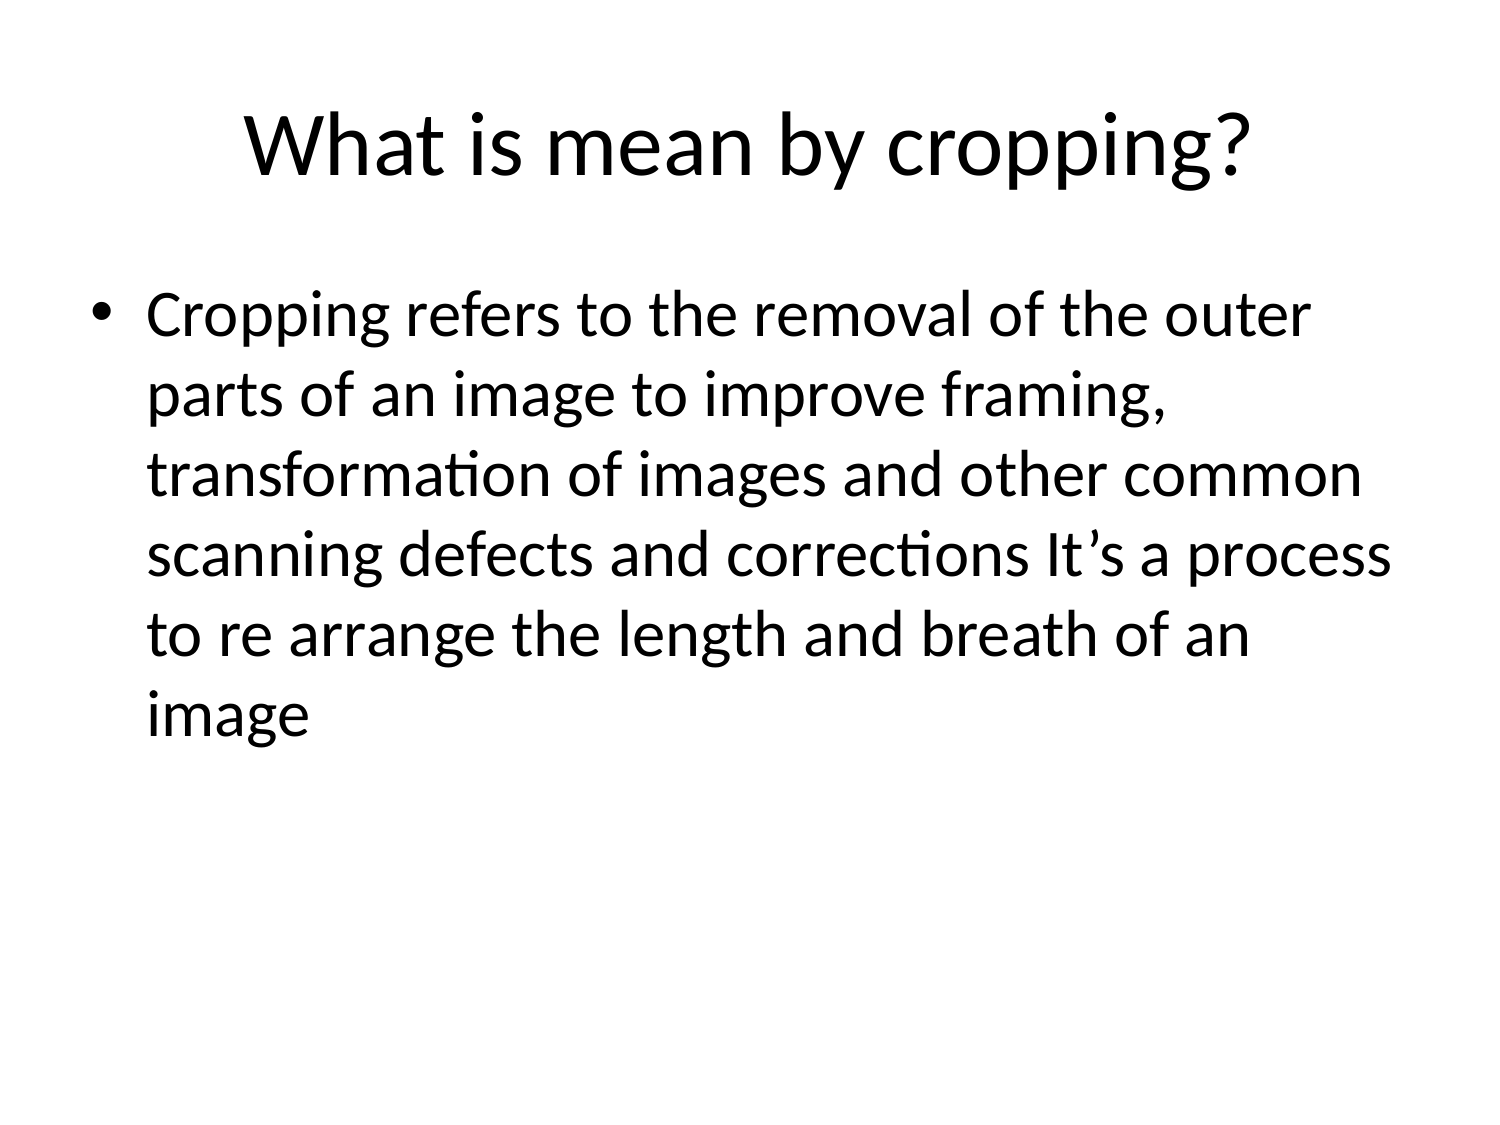

# What is mean by cropping?
Cropping refers to the removal of the outer parts of an image to improve framing, transformation of images and other common scanning defects and corrections It’s a process to re arrange the length and breath of an image